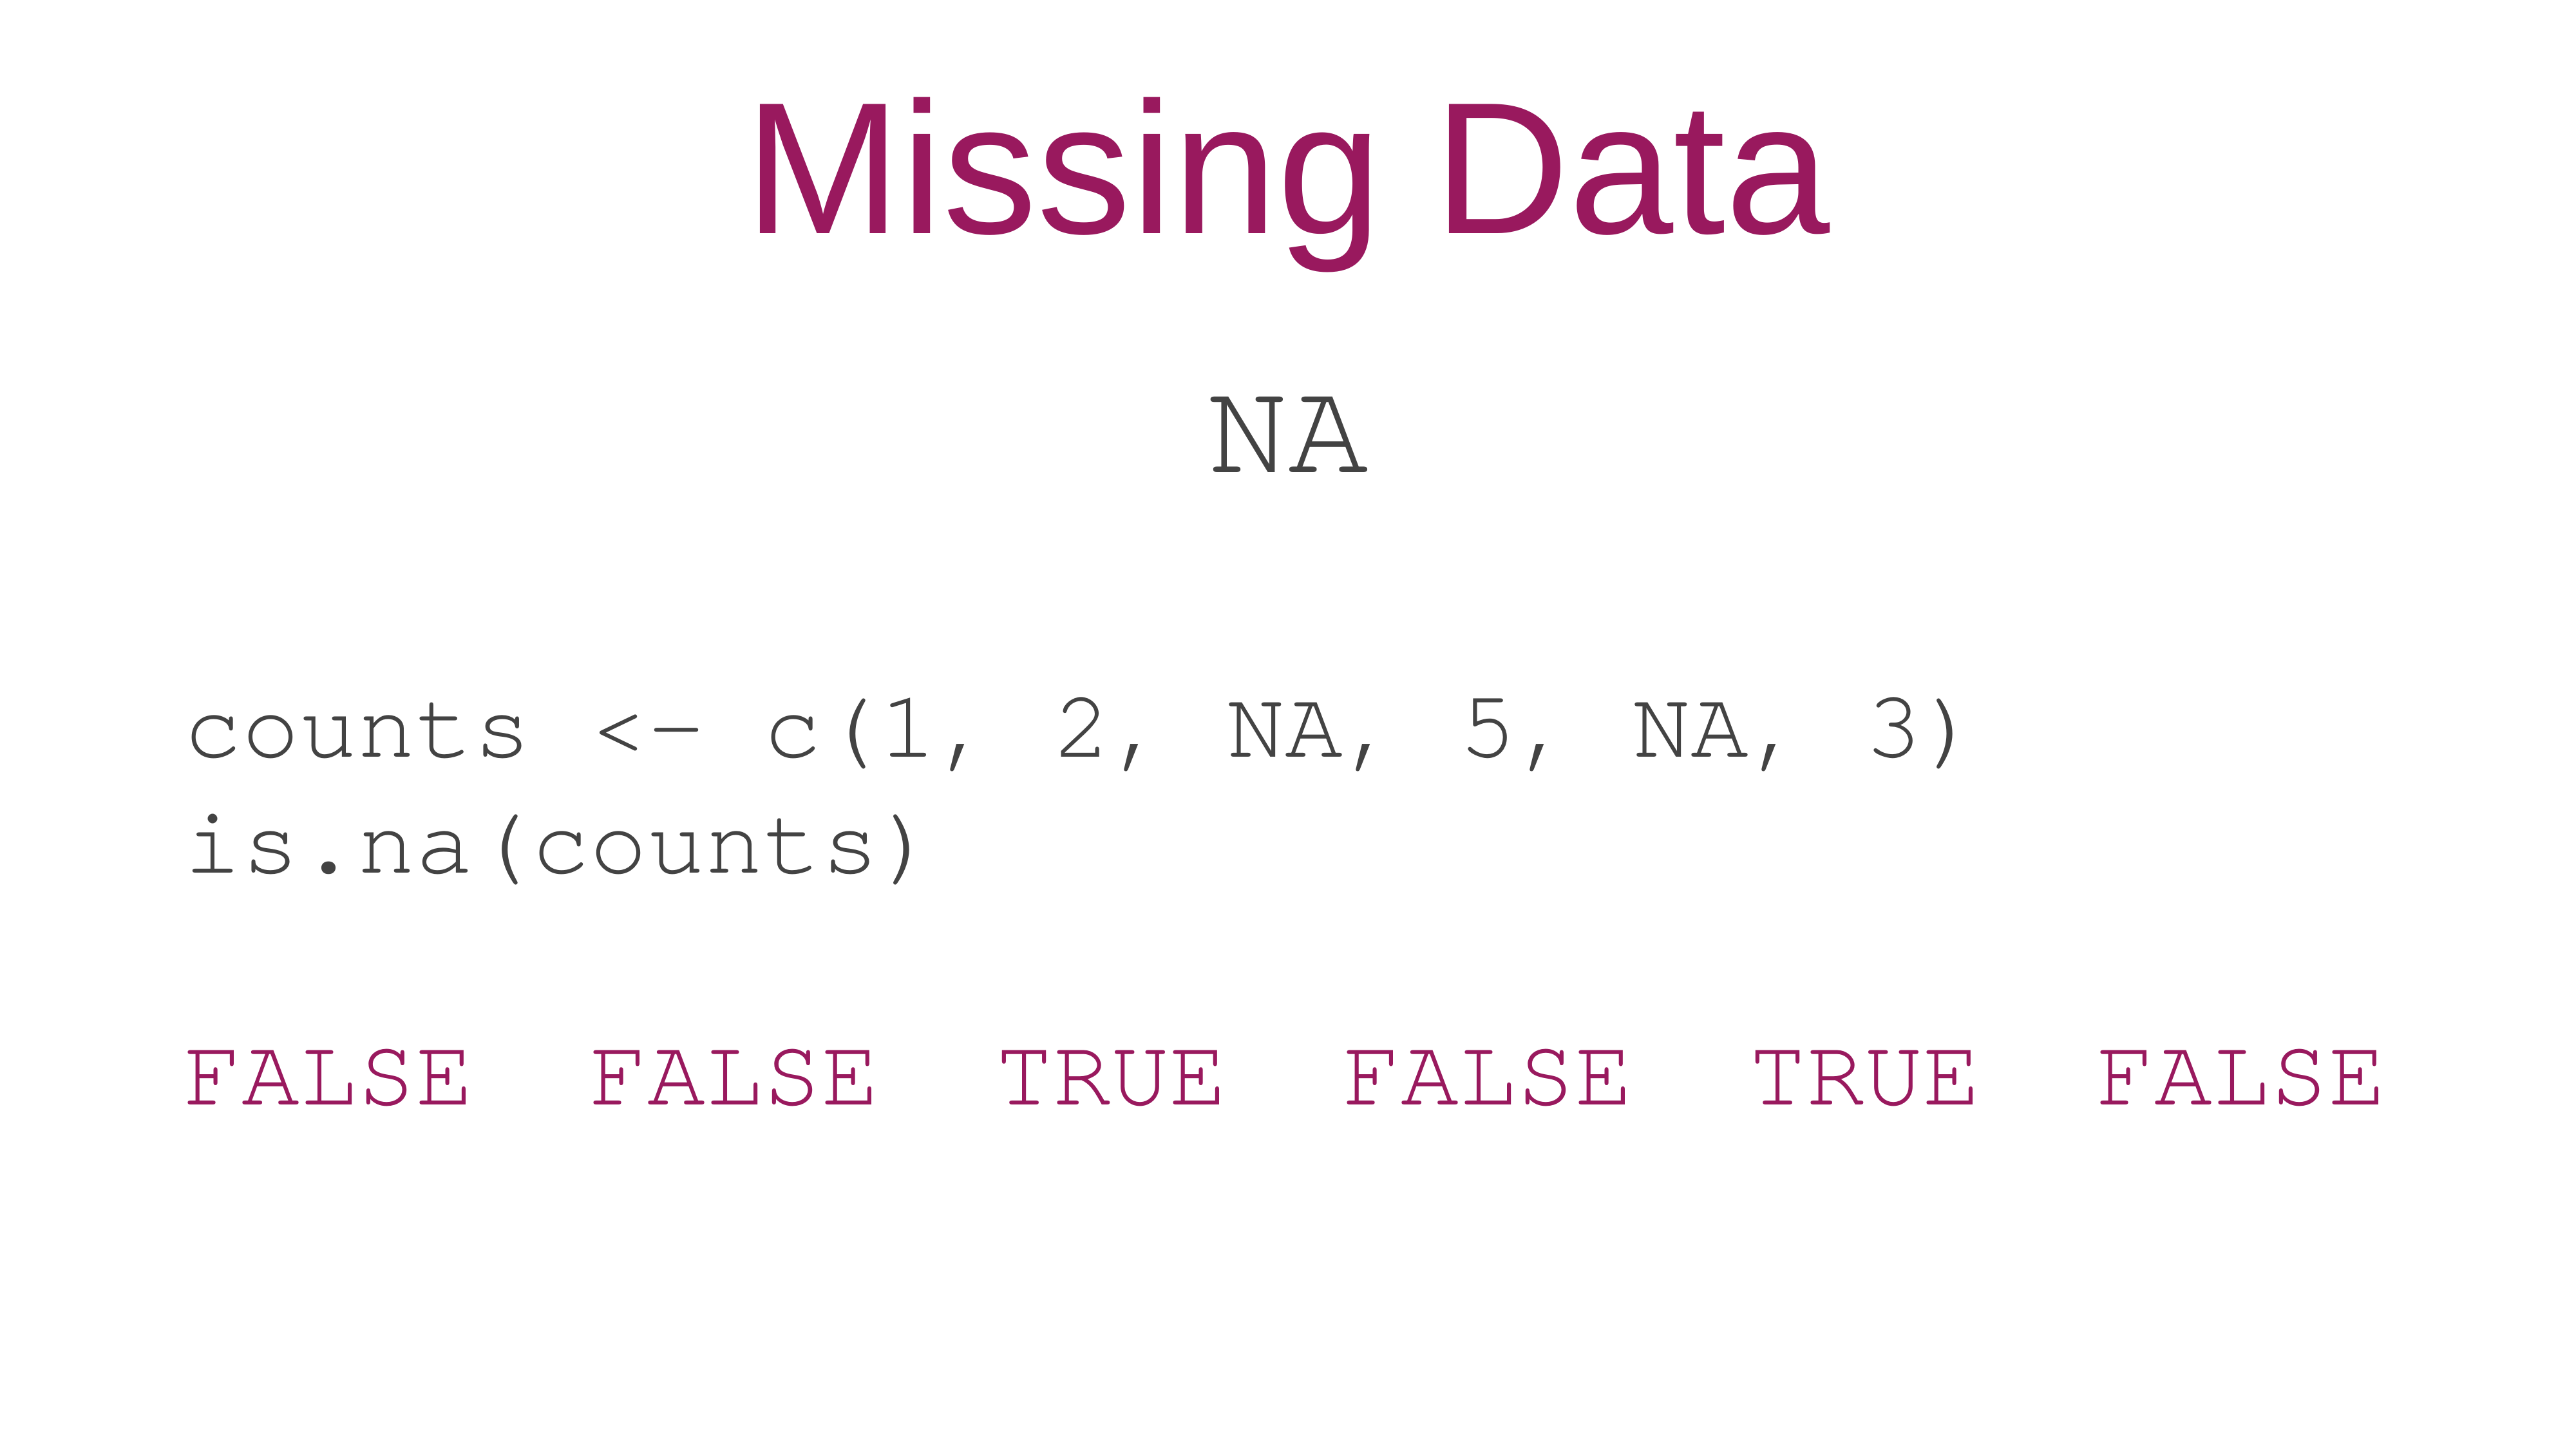

# Missing Data
NA

counts <- c(1, 2, NA, 5, NA, 3)
is.na(counts)

FALSE  FALSE  TRUE  FALSE  TRUE  FALSE